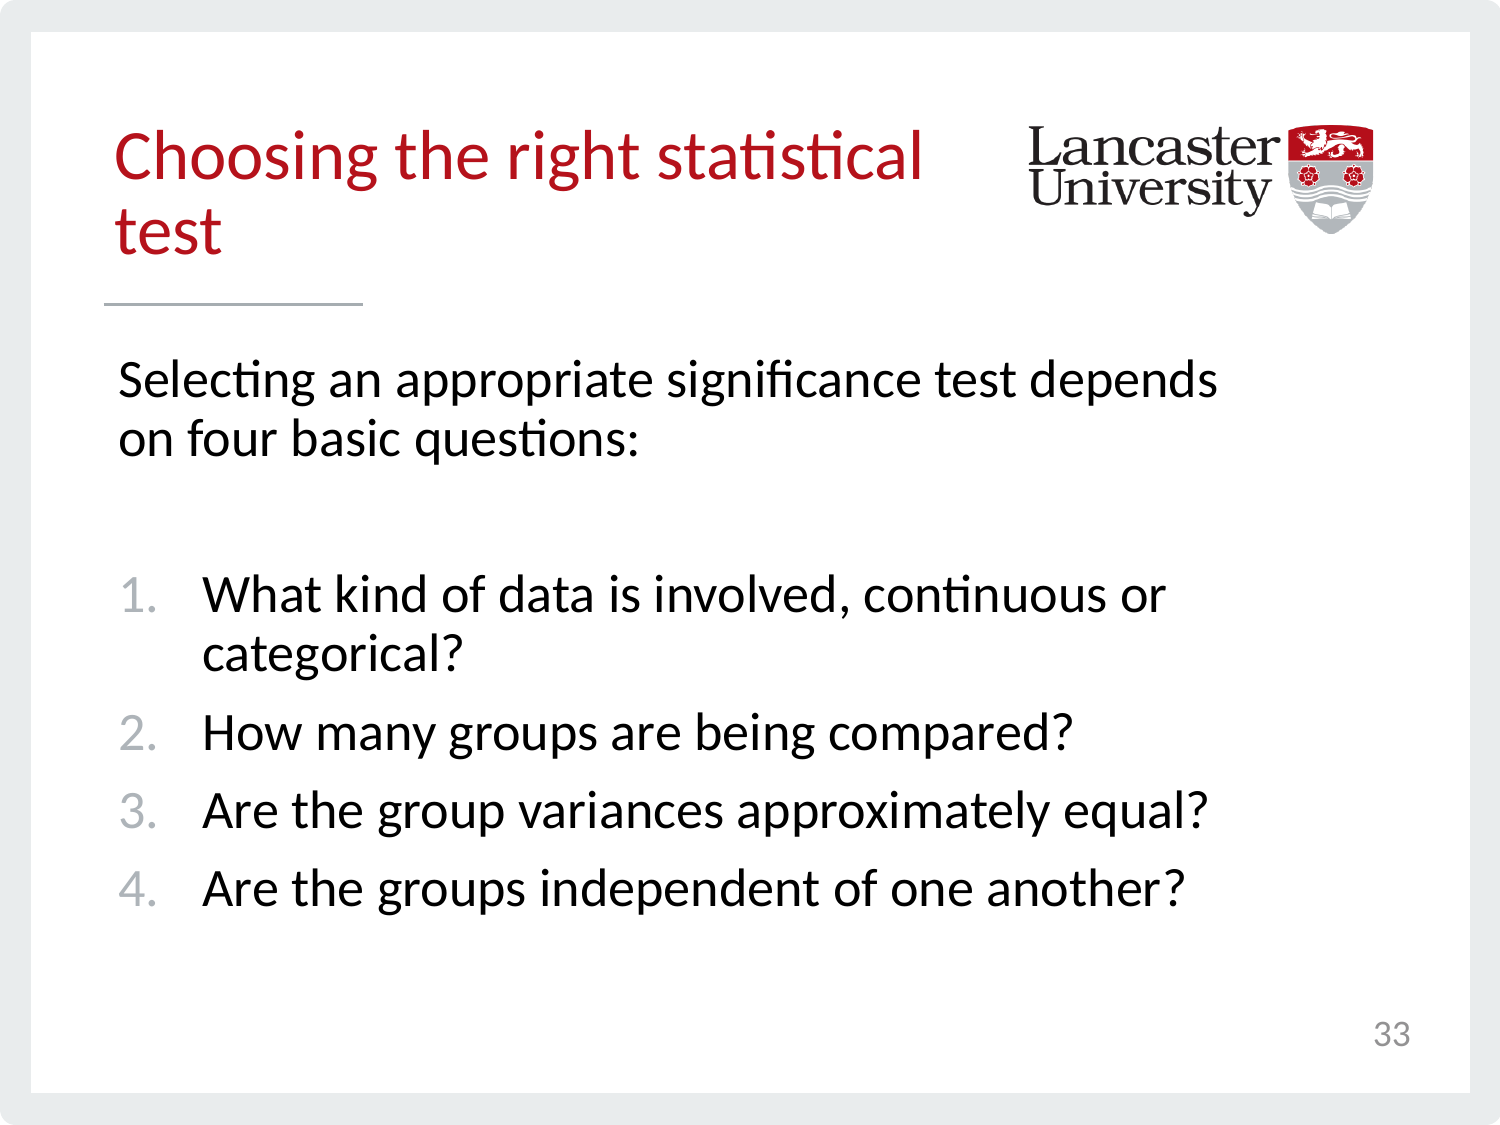

# Choosing the right statistical test
Selecting an appropriate significance test depends on four basic questions:

What kind of data is involved, continuous or categorical?
How many groups are being compared?
Are the group variances approximately equal?
Are the groups independent of one another?
33